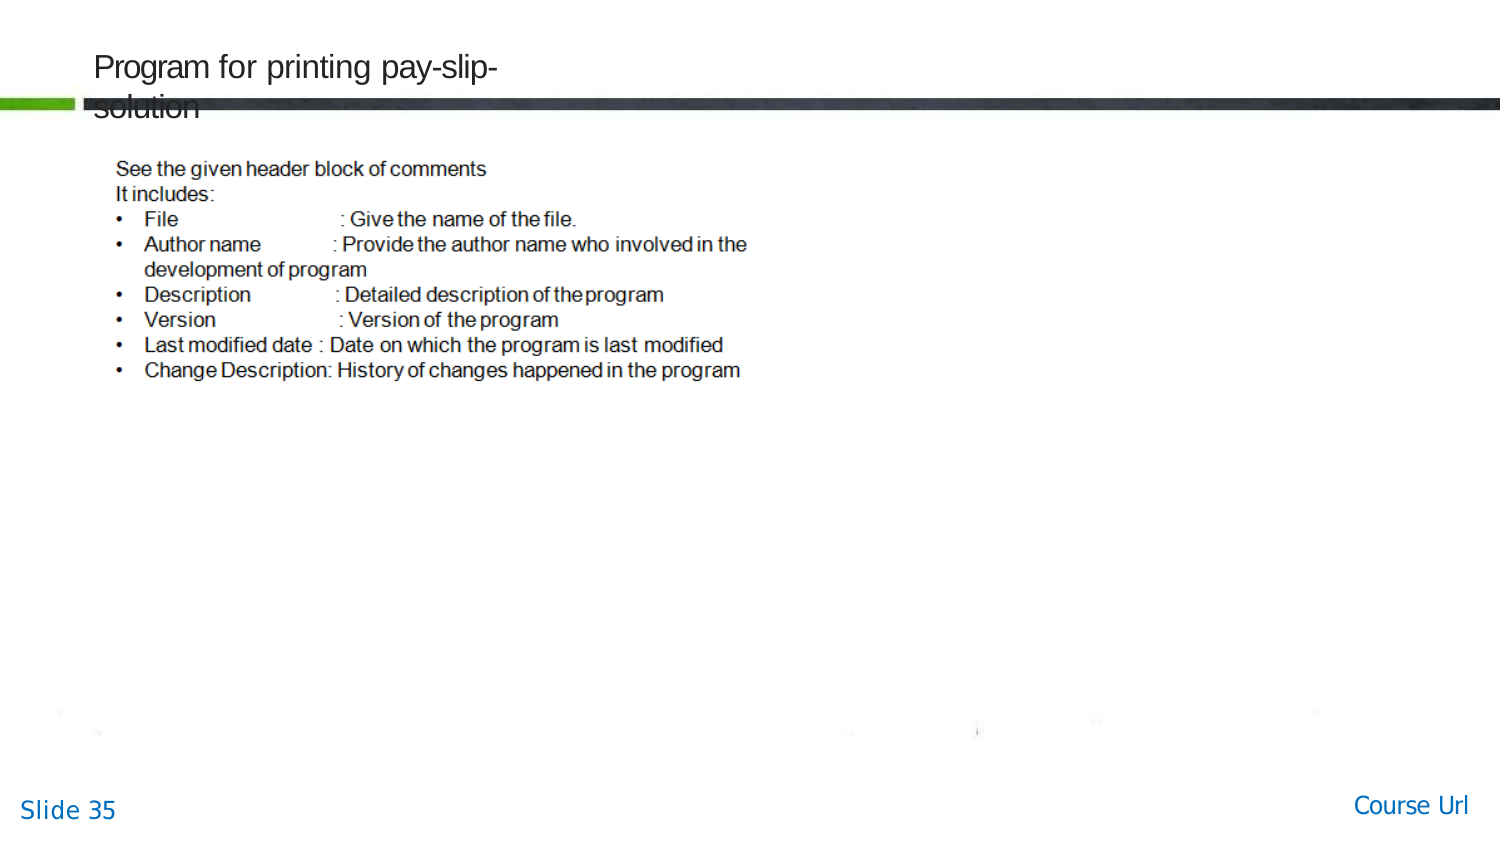

Program for printing pay-slip-solution

Course Url
Slide 35